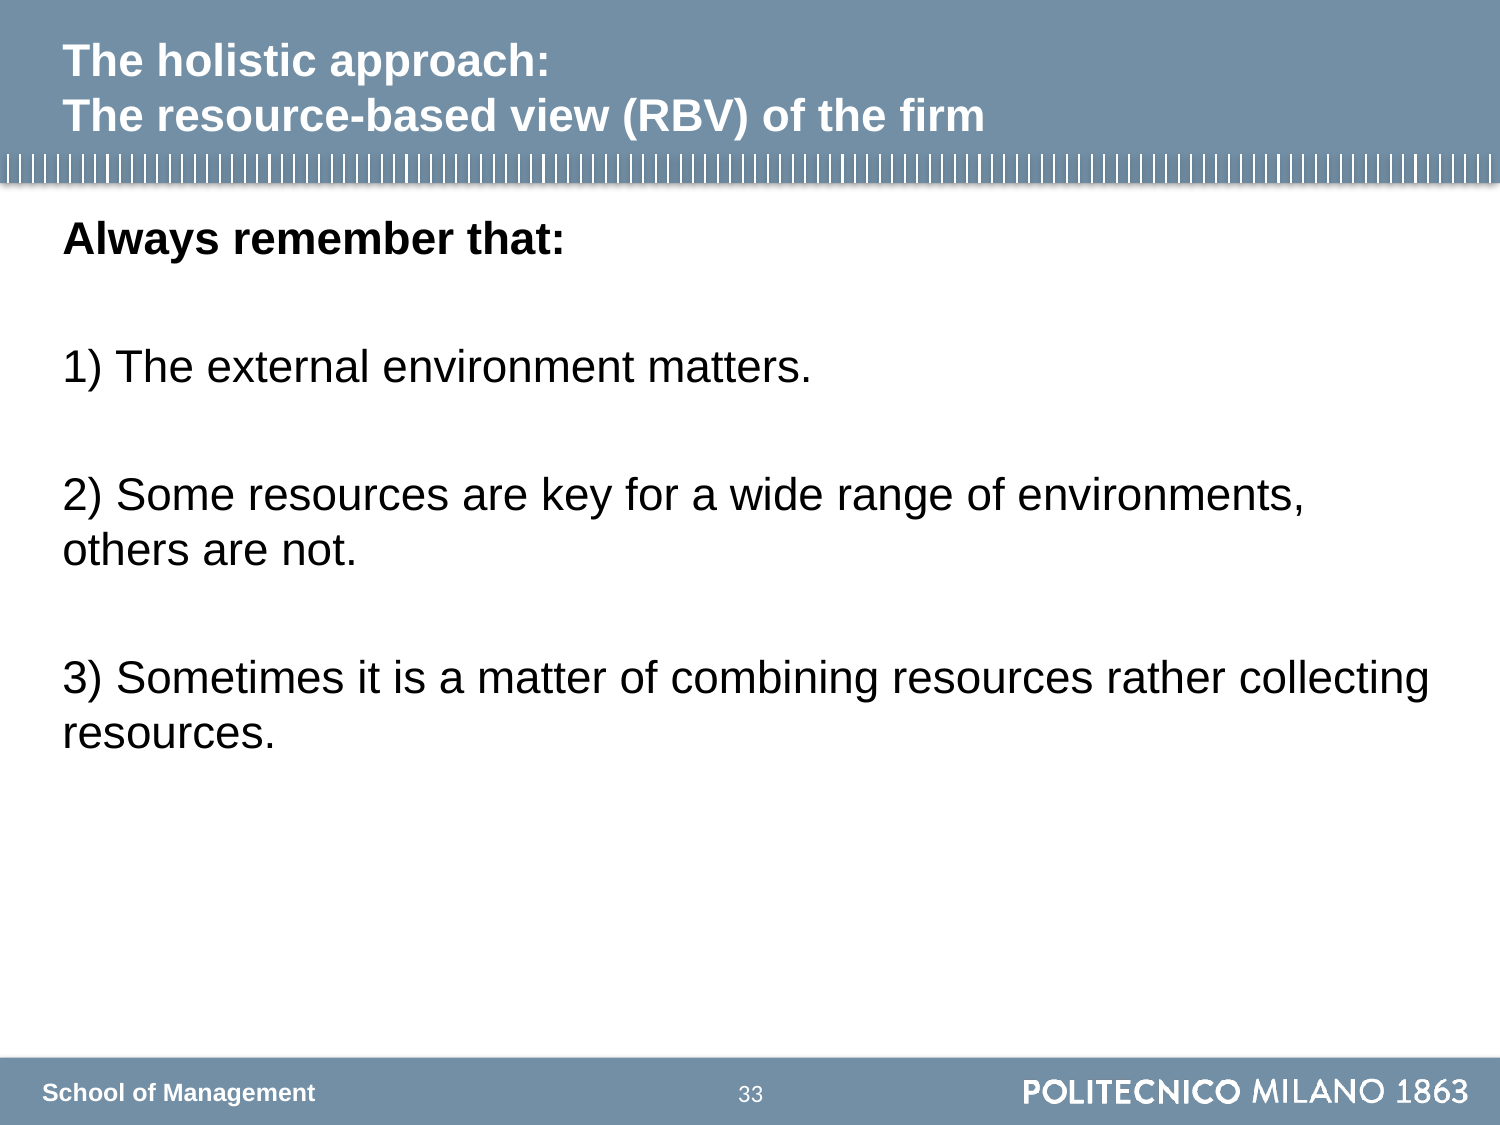

# The holistic approach: The resource-based view (RBV) of the firm
Always remember that:

1) The external environment matters.

2) Some resources are key for a wide range of environments, others are not.

3) Sometimes it is a matter of combining resources rather collecting resources.

33